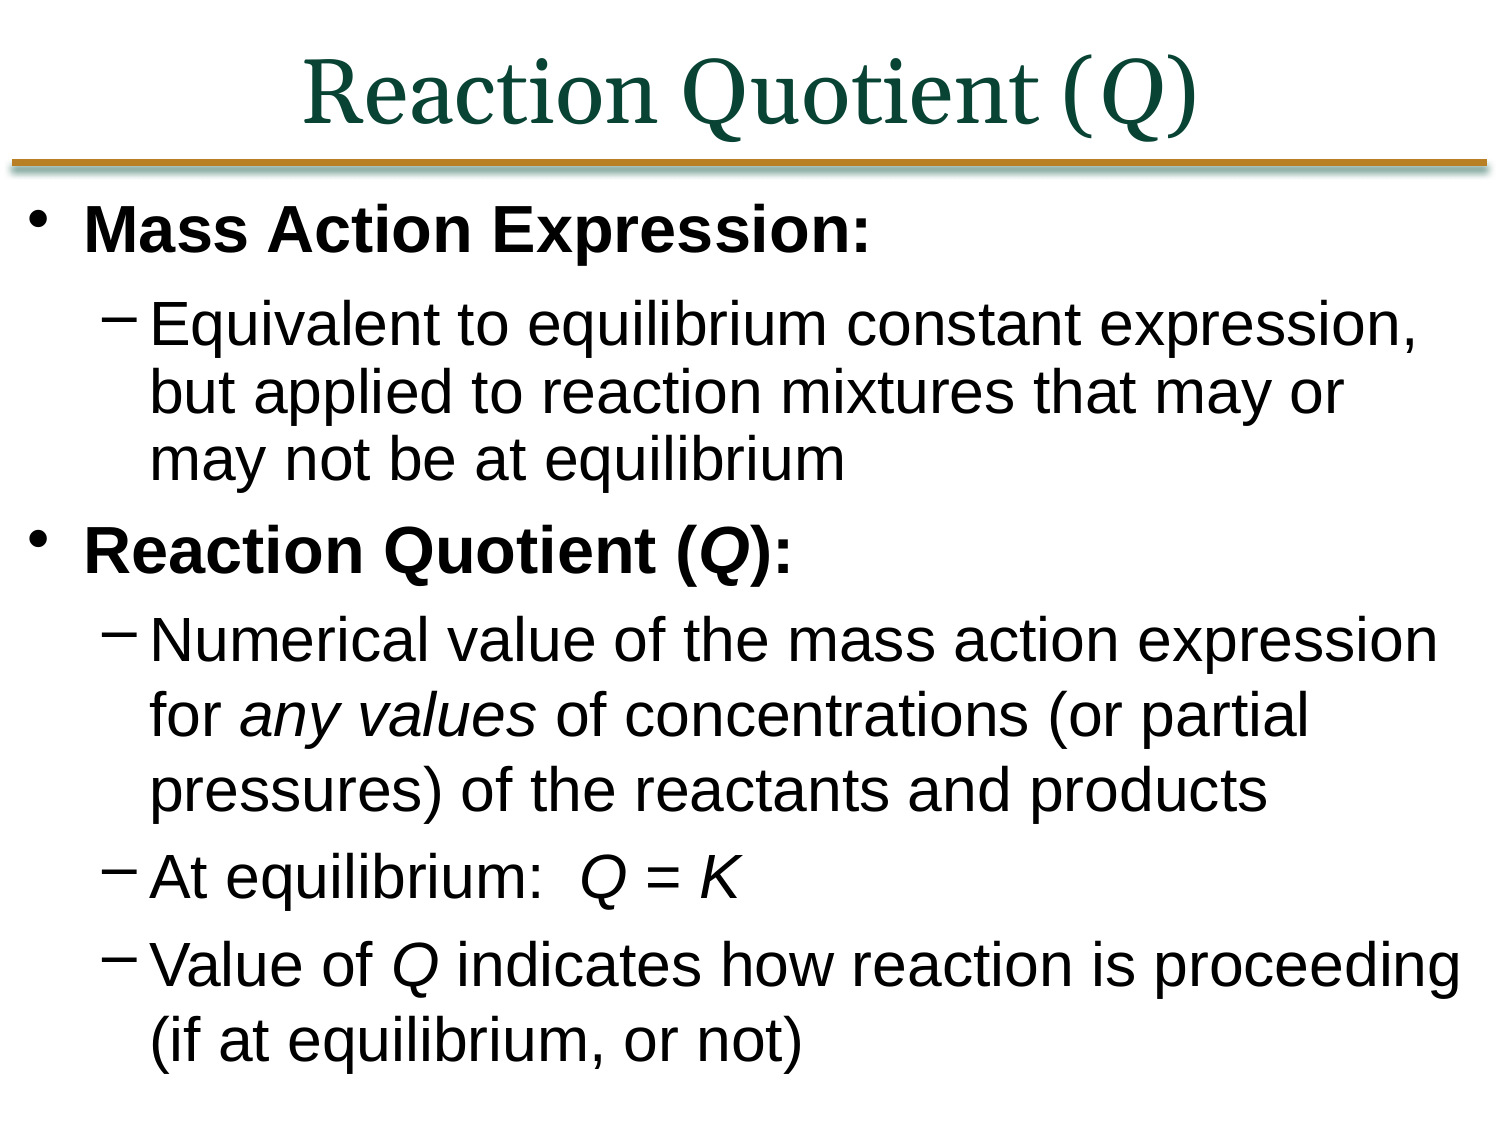

Reaction Quotient (Q)
Mass Action Expression:
Equivalent to equilibrium constant expression, but applied to reaction mixtures that may or may not be at equilibrium
Reaction Quotient (Q):
Numerical value of the mass action expression for any values of concentrations (or partial pressures) of the reactants and products
At equilibrium:  Q = K
Value of Q indicates how reaction is proceeding (if at equilibrium, or not)